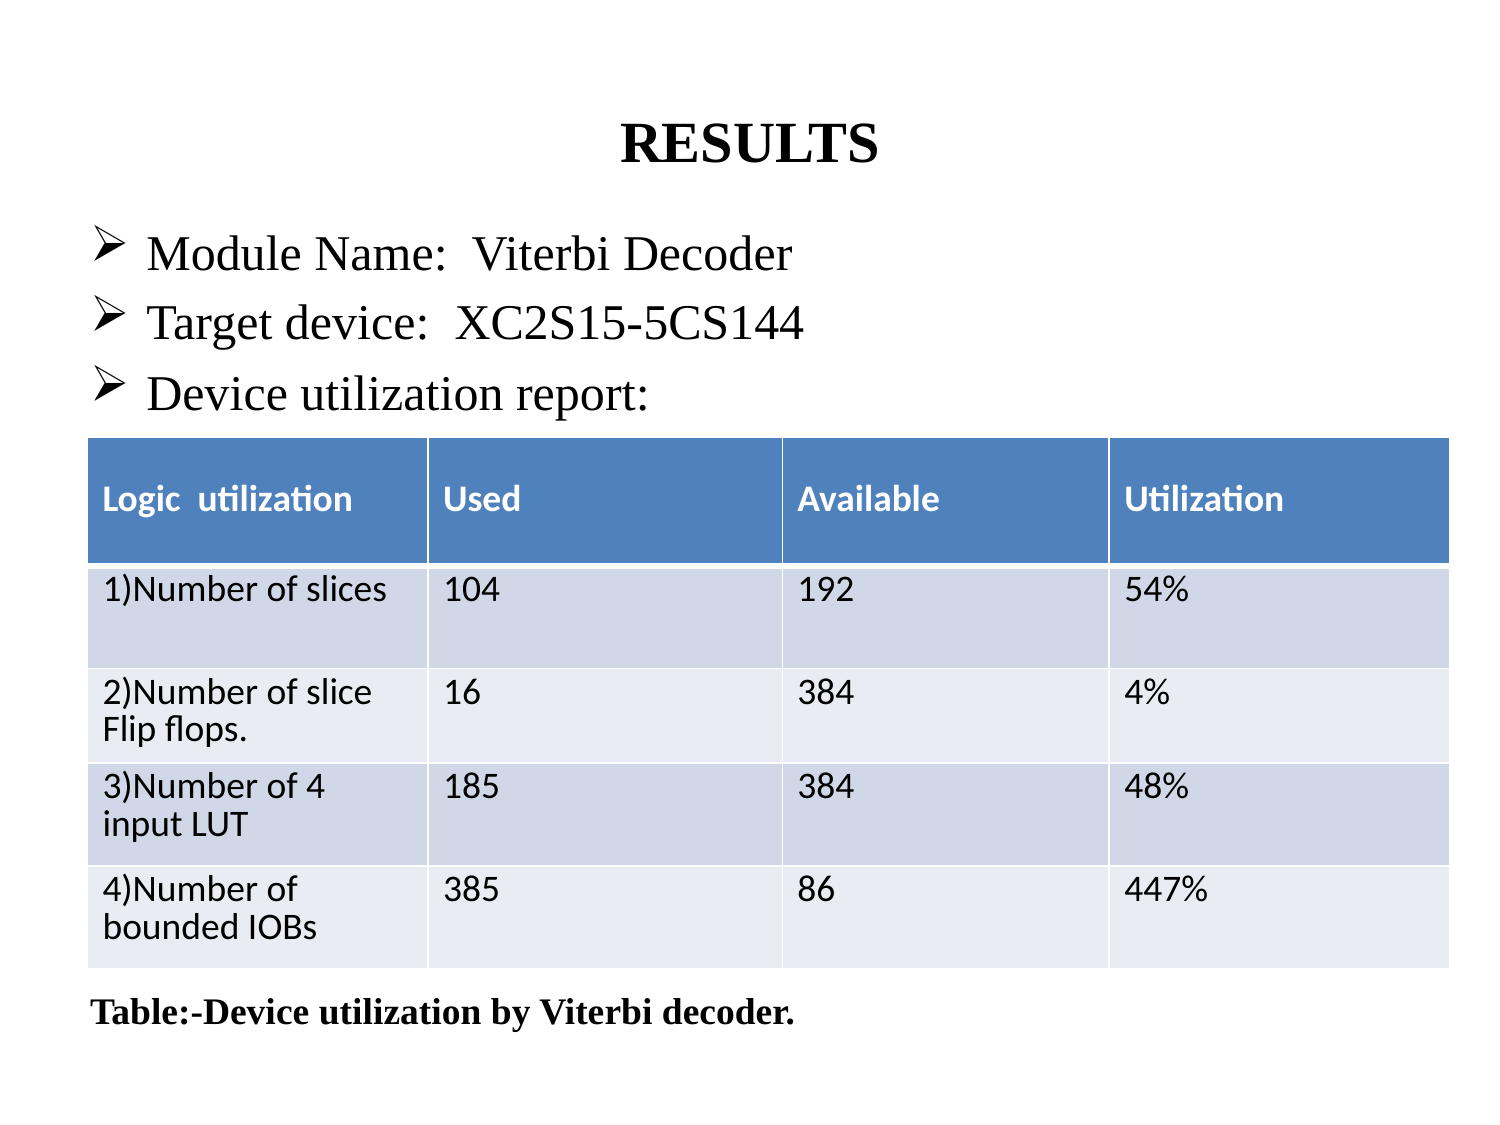

# RESULTS
Module Name:  Viterbi Decoder
Target device:  XC2S15-5CS144
Device utilization report:

Table:-Device utilization by Viterbi decoder.

| Logic utilization | Used | Available | Utilization |
| --- | --- | --- | --- |
| 1)Number of slices | 104 | 192 | 54% |
| 2)Number of slice Flip flops. | 16 | 384 | 4% |
| 3)Number of 4 input LUT | 185 | 384 | 48% |
| 4)Number of bounded IOBs | 385 | 86 | 447% |